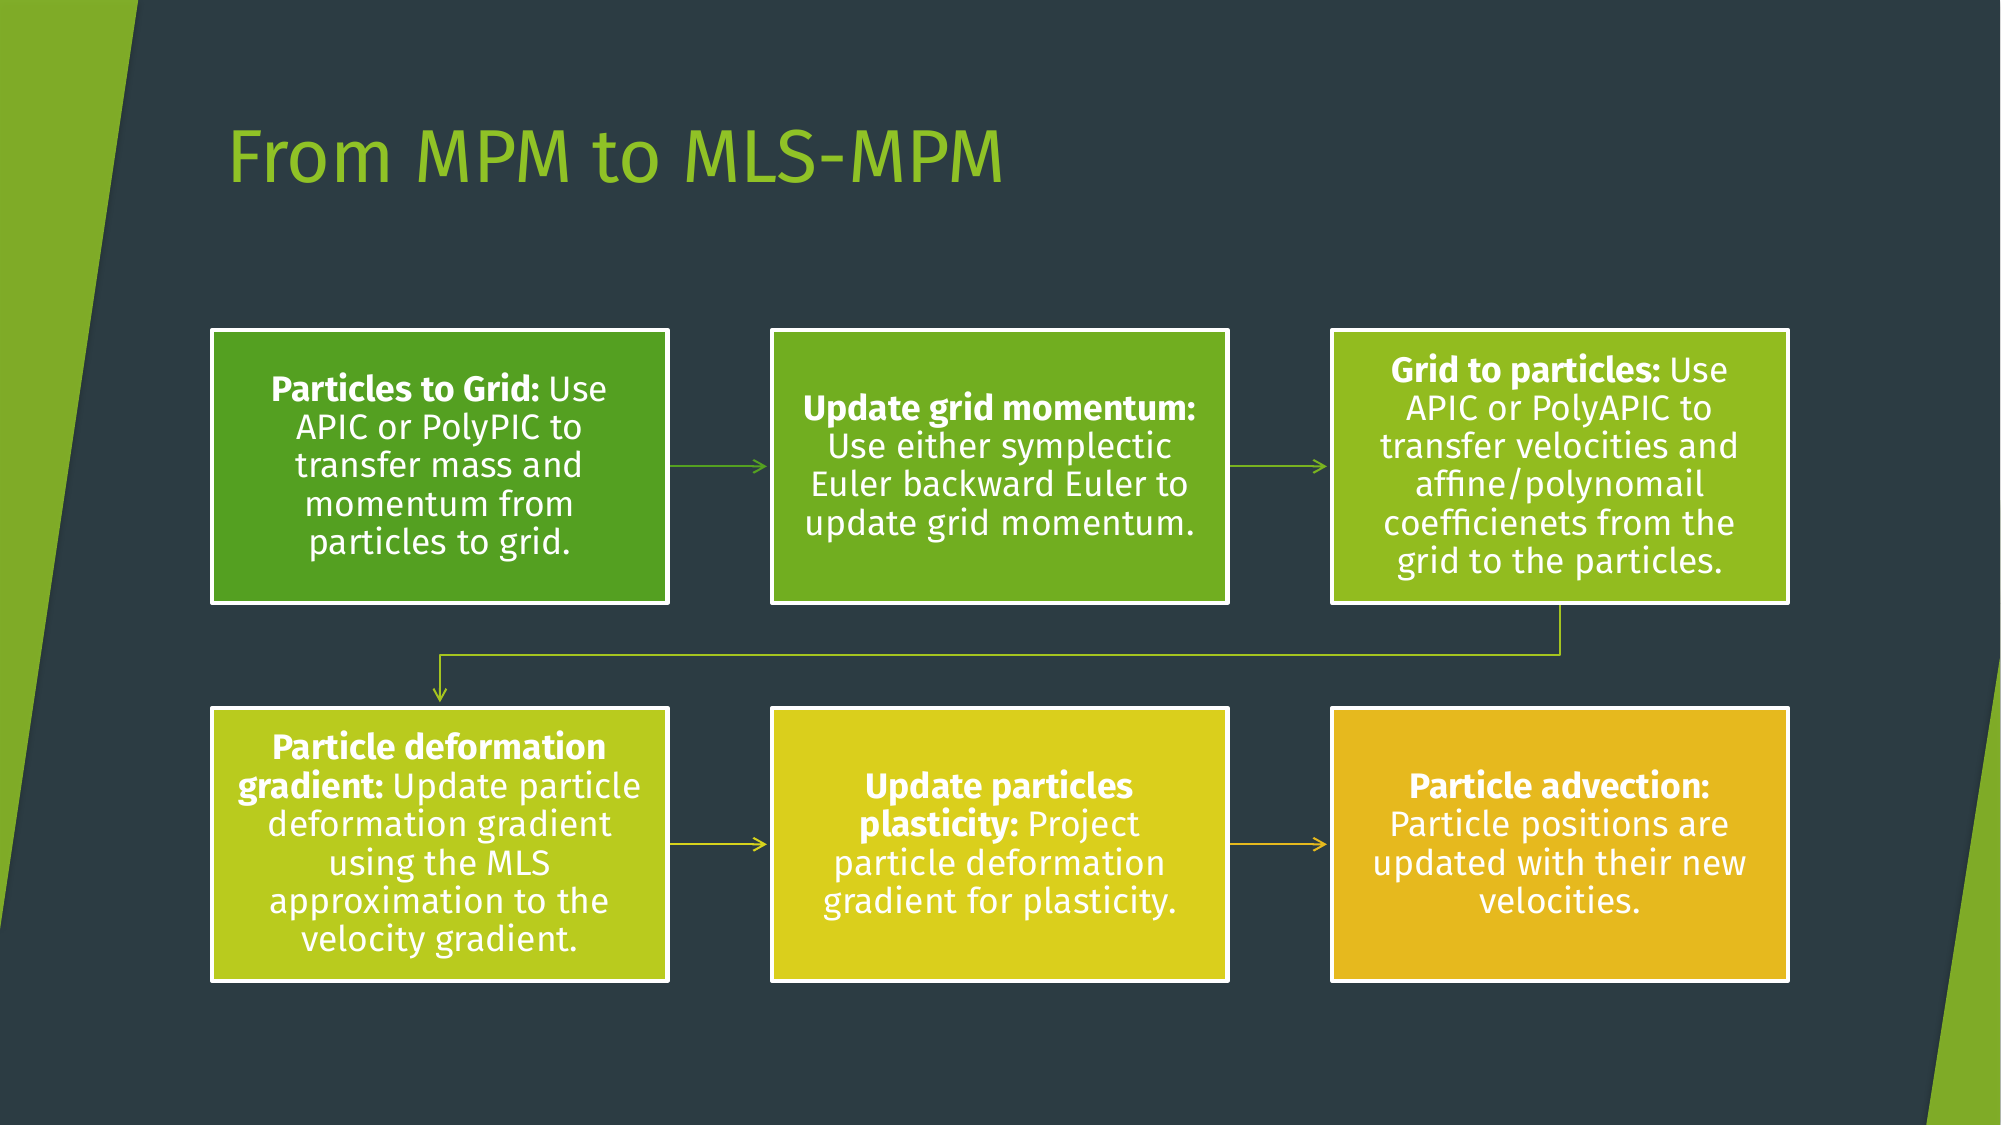

# From MPM to MLS-MPM

Particles to Grid: Use APIC or PolyPIC to transfer mass and momentum from particles to grid.

Update grid momentum: Use either symplectic Euler backward Euler to update grid momentum.

Grid to particles: Use APIC or PolyAPIC to transfer velocities and affine/polynomail coefficienets from the grid to the particles.

Particle deformation gradient: Update particle deformation gradient using the MLS approximation to the velocity gradient.

Update particles plasticity: Project particle deformation gradient for plasticity.
Particle advection: Particle positions are updated with their new velocities.